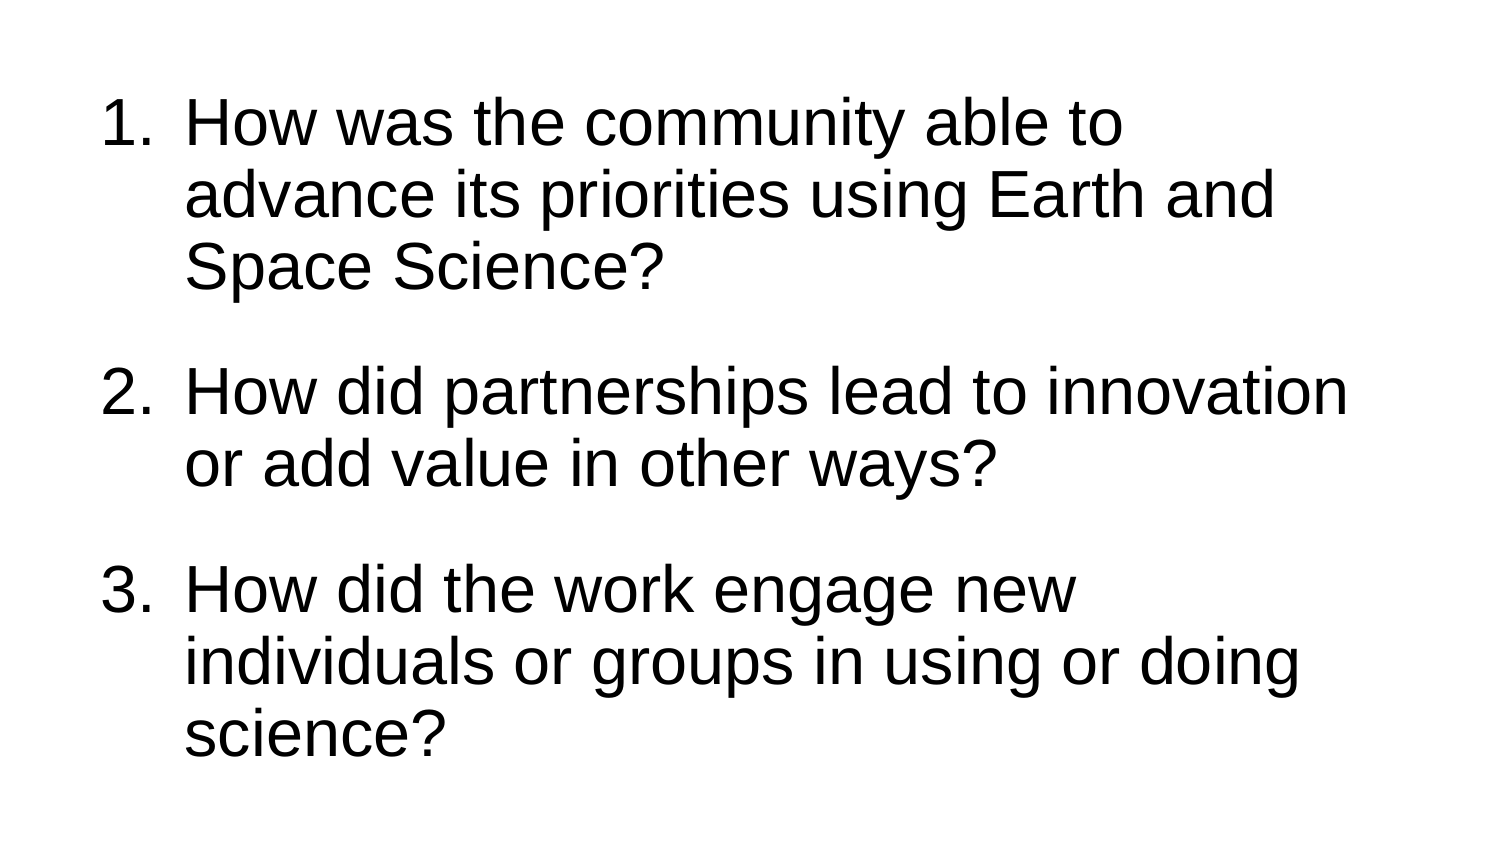

How was the community able to advance its priorities using Earth and Space Science?
How did partnerships lead to innovation or add value in other ways?
How did the work engage new individuals or groups in using or doing science?